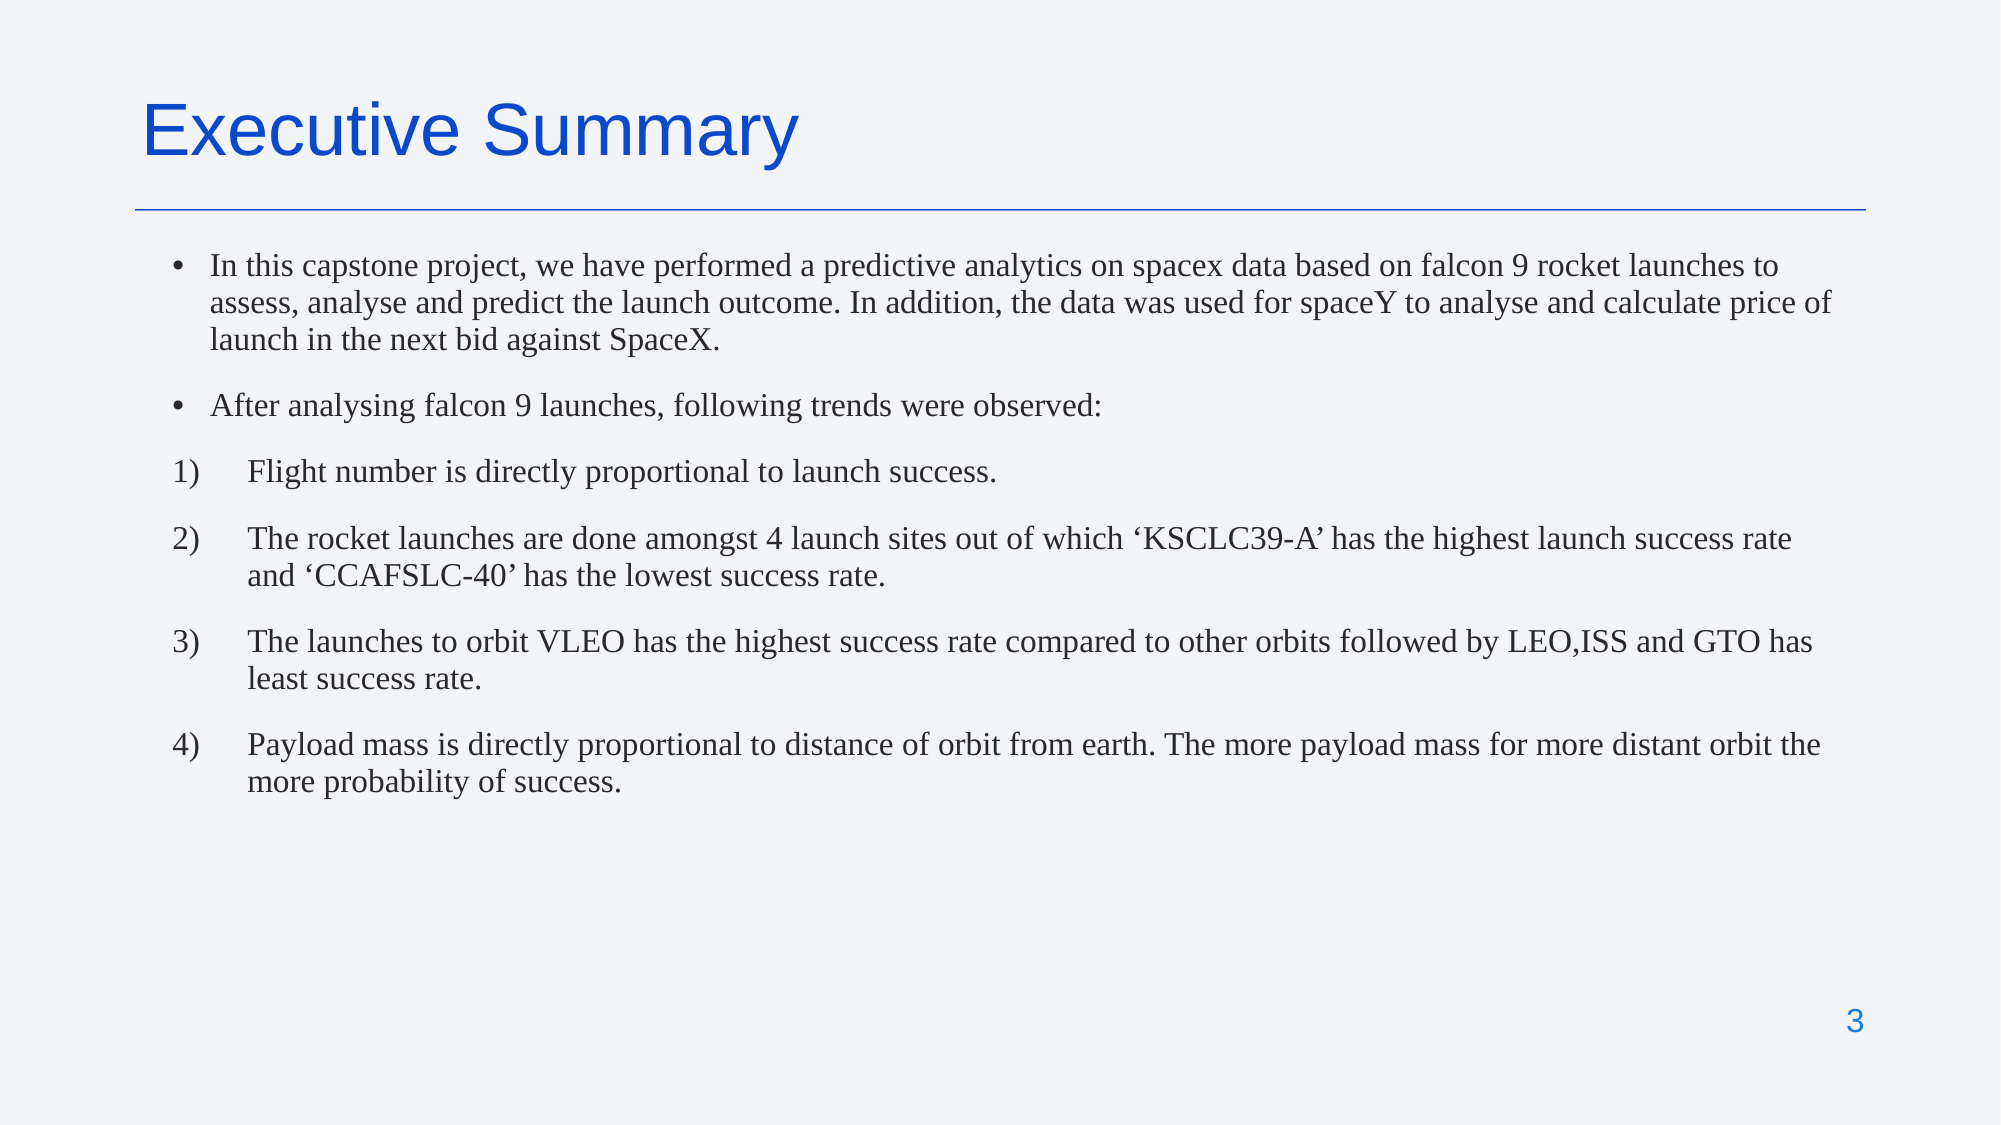

Executive Summary
In this capstone project, we have performed a predictive analytics on spacex data based on falcon 9 rocket launches to assess, analyse and predict the launch outcome. In addition, the data was used for spaceY to analyse and calculate price of launch in the next bid against SpaceX.
After analysing falcon 9 launches, following trends were observed:
Flight number is directly proportional to launch success.
The rocket launches are done amongst 4 launch sites out of which ‘KSCLC39-A’ has the highest launch success rate and ‘CCAFSLC-40’ has the lowest success rate.
The launches to orbit VLEO has the highest success rate compared to other orbits followed by LEO,ISS and GTO has least success rate.
Payload mass is directly proportional to distance of orbit from earth. The more payload mass for more distant orbit the more probability of success.

3